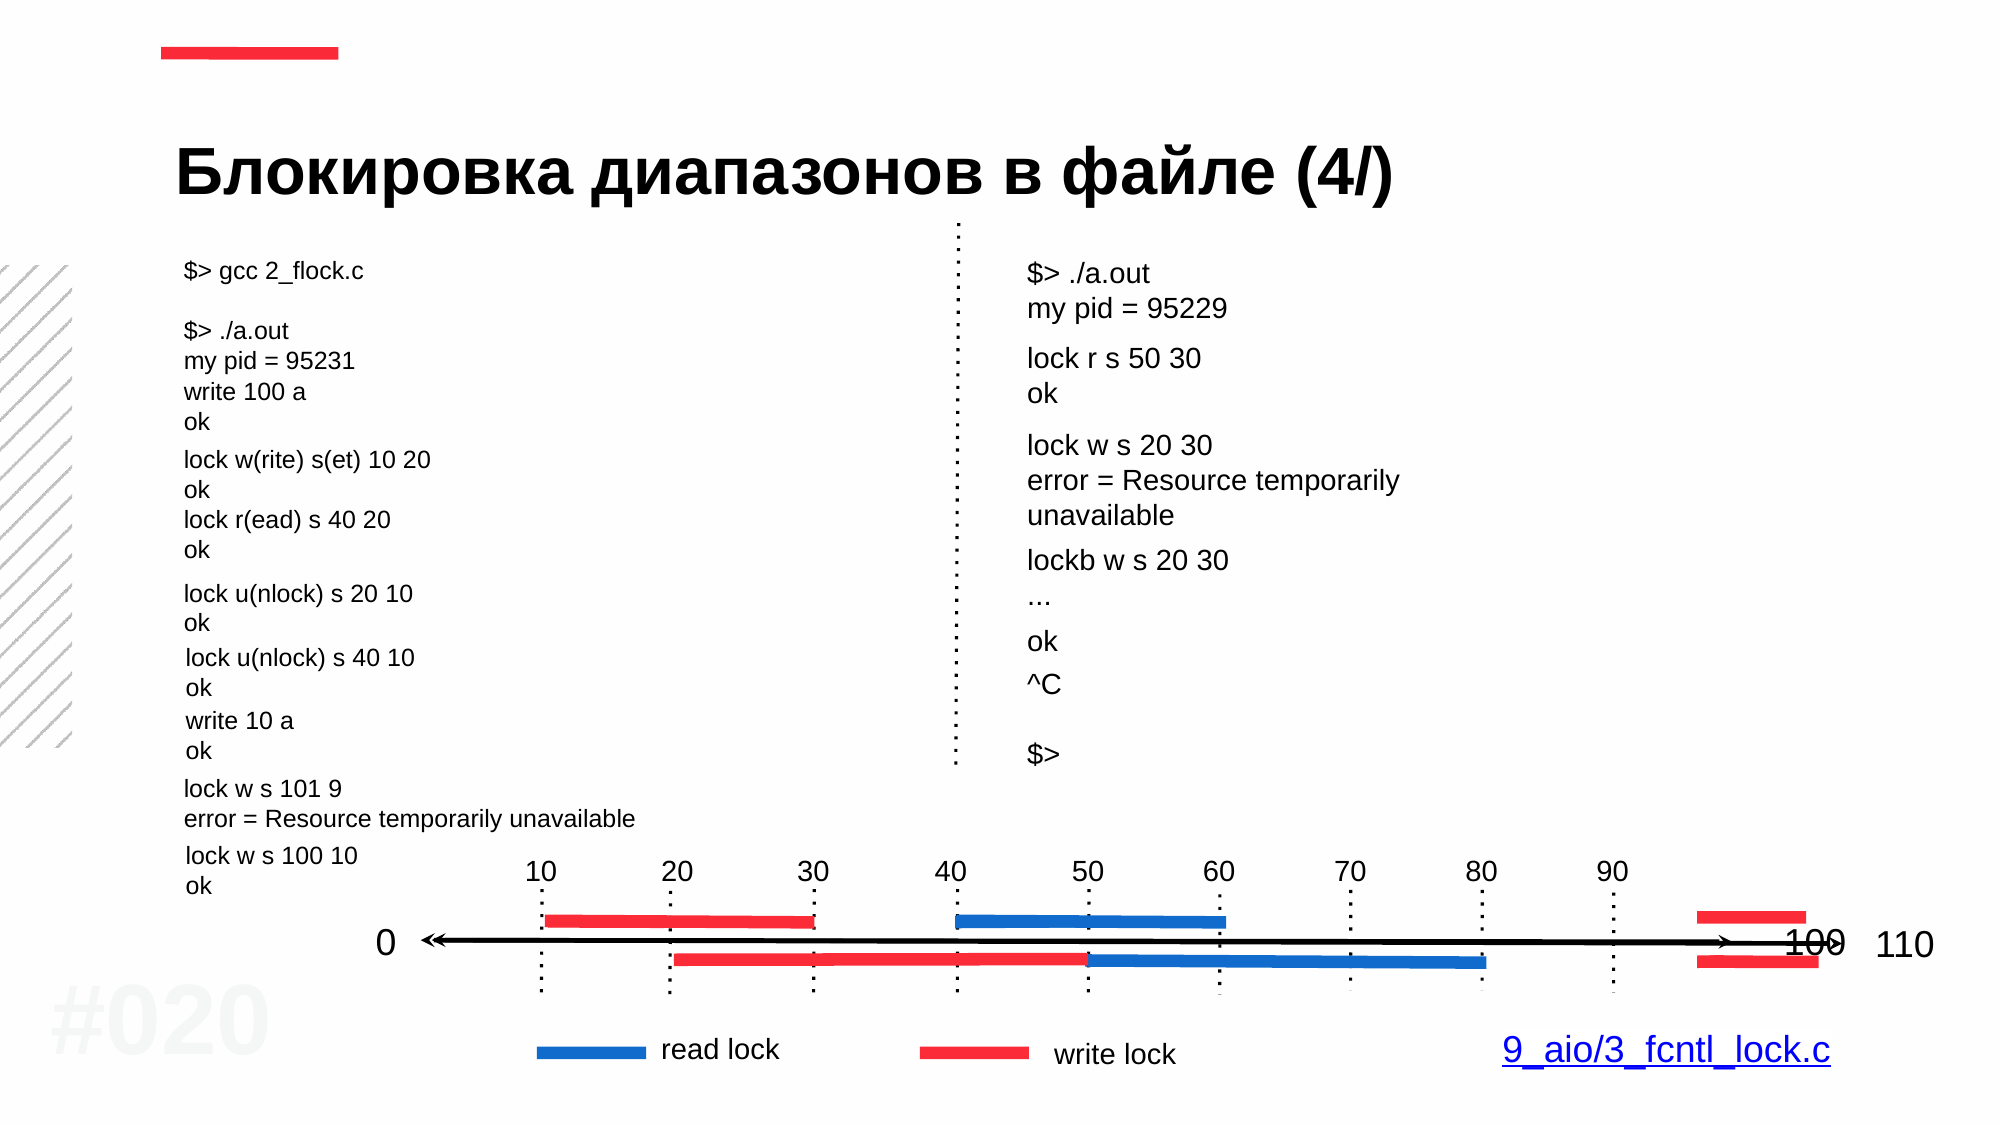

Блокировка диапазонов в файле (4/)

$> gcc 2_flock.c

$> ./a.out
my pid = 95231
$> ./a.out
my pid = 95229
lock r s 50 30
ok
write 100 a
ok
lock w s 20 30
error = Resource temporarily unavailable
lock w(rite) s(et) 10 20
ok
lock r(ead) s 40 20
ok
lockb w s 20 30
...
lock u(nlock) s 20 10
ok
ok
lock u(nlock) s 40 10
ok
^C

$>
write 10 a
ok
lock w s 101 9
error = Resource temporarily unavailable
lock w s 100 10
ok
10
20
30
40
50
60
70
80
90

0
100
110

#020

9_aio/3_fcntl_lock.c
read lock
write lock